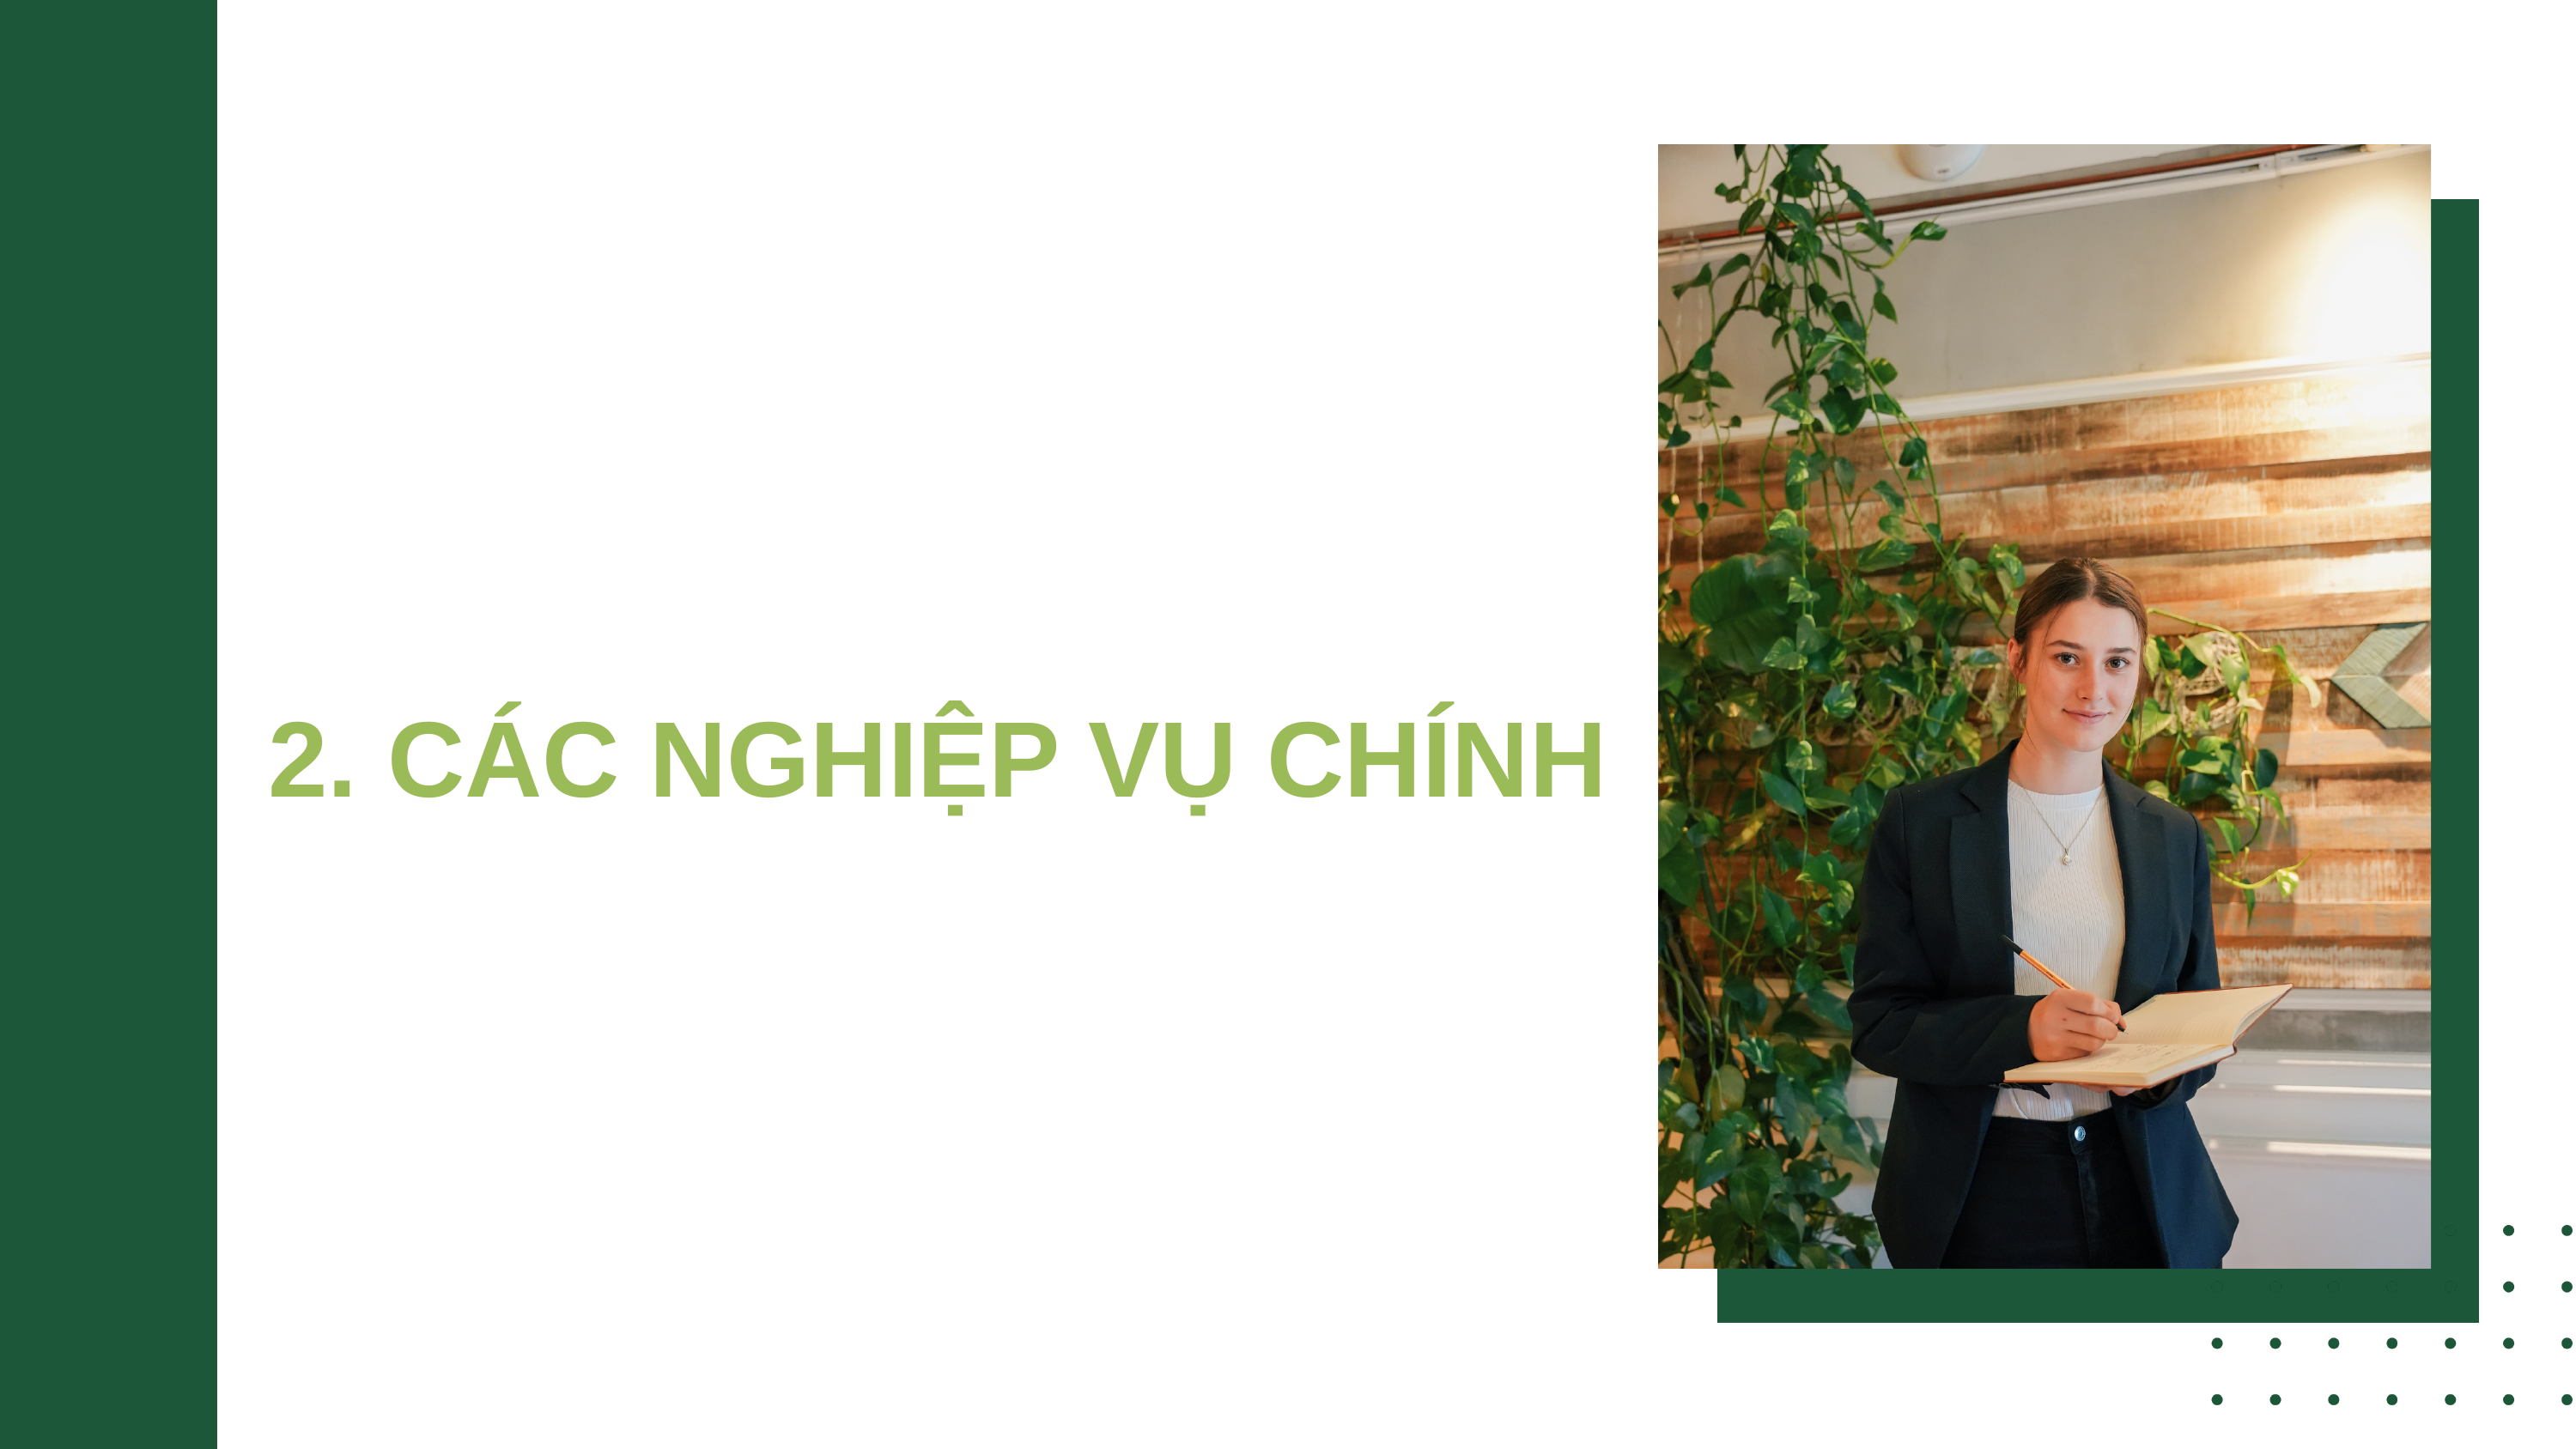

2. CÁC NGHIỆP VỤ CHÍNH
02
03